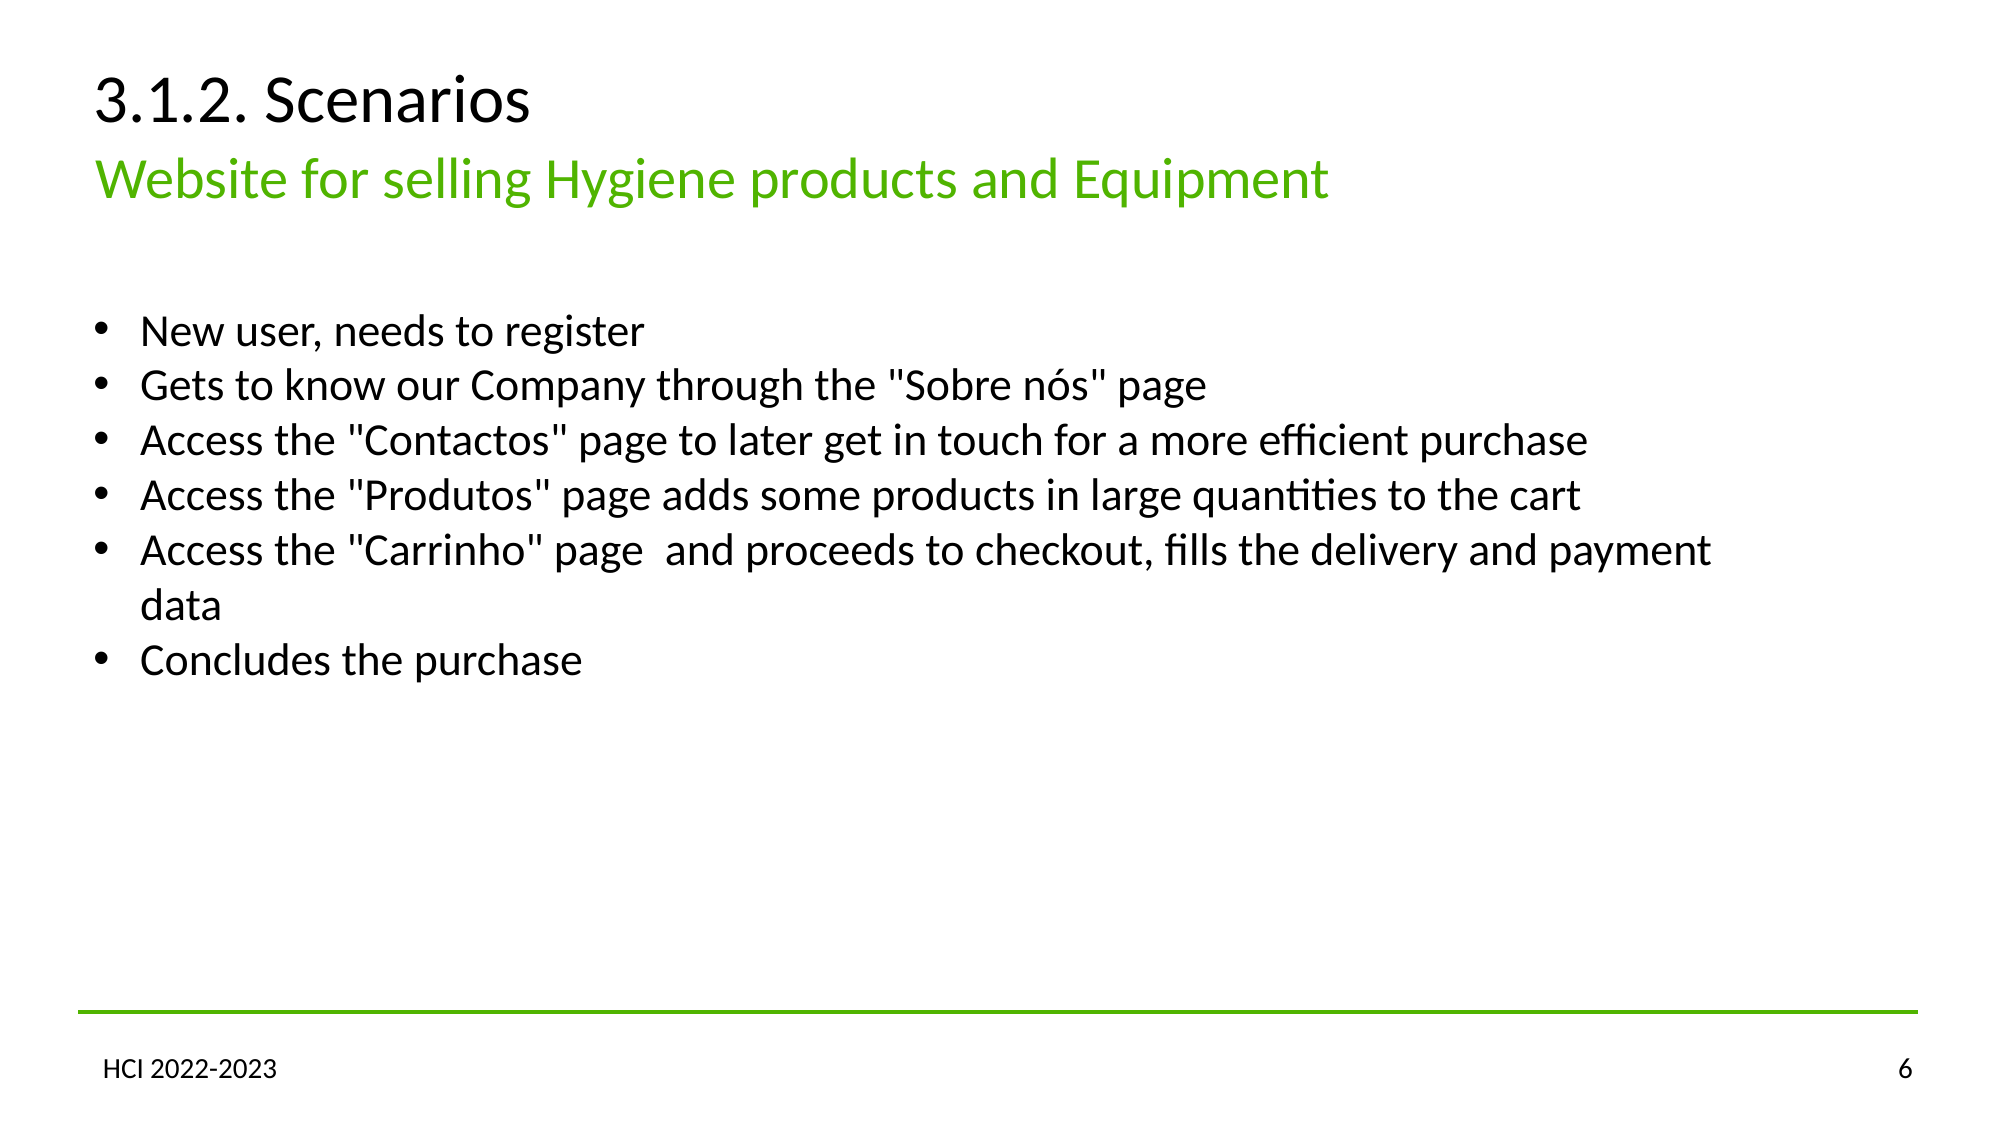

3.1.2. Scenarios
Website for selling Hygiene products and Equipment

New user, needs to register
Gets to know our Company through the "Sobre nós" page
Access the "Contactos" page to later get in touch for a more efficient purchase
Access the "Produtos" page adds some products in large quantities to the cart
Access the "Carrinho" page  and proceeds to checkout, fills the delivery and payment data
Concludes the purchase
HCI 2022-2023
6